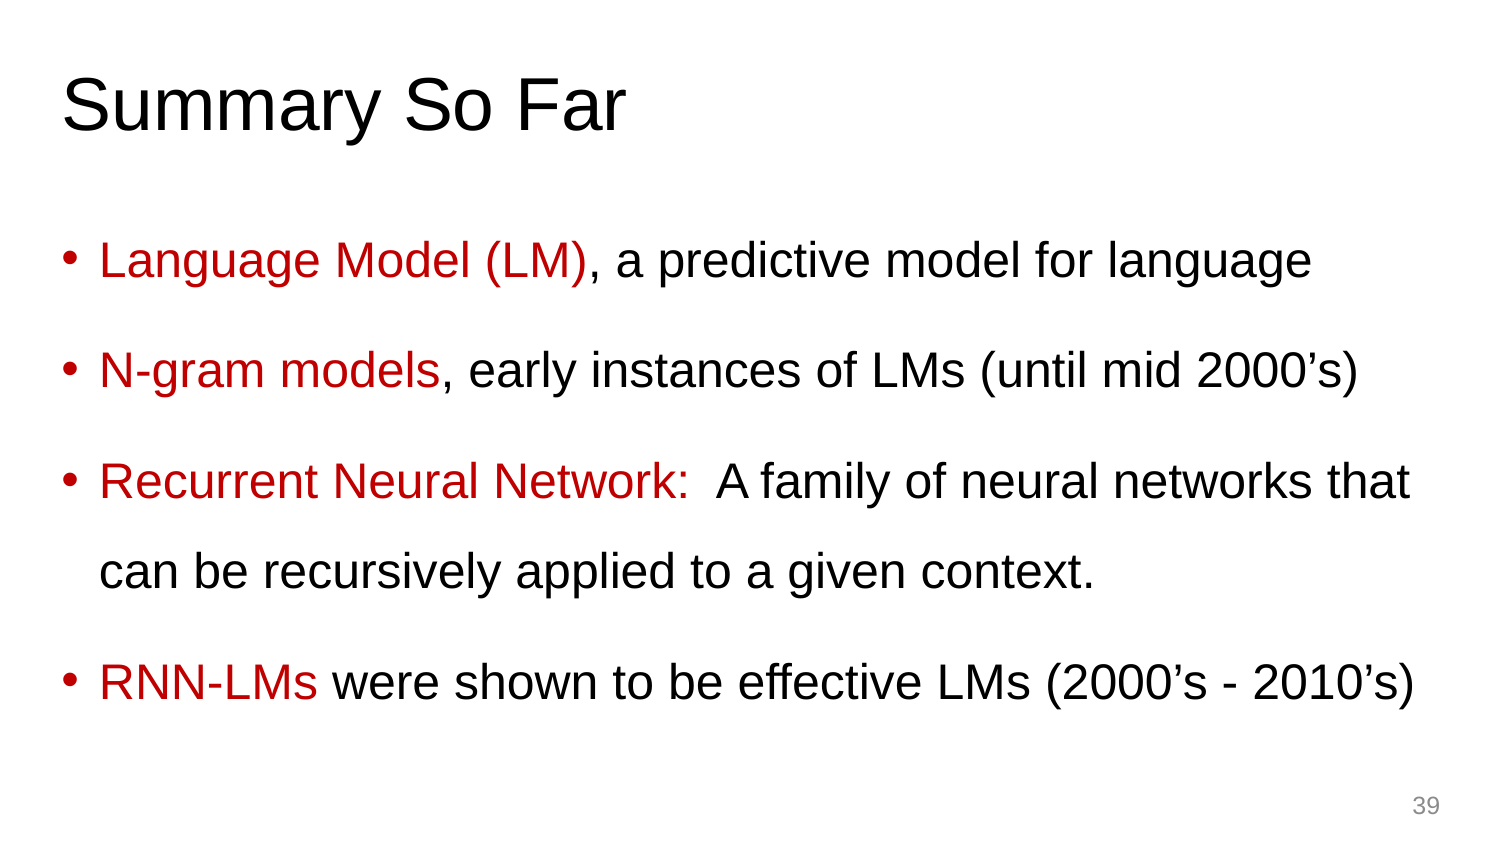

# Summary So Far
Language Model (LM), a predictive model for language
N-gram models, early instances of LMs (until mid 2000’s)
Recurrent Neural Network:  A family of neural networks that can be recursively applied to a given context.
RNN-LMs were shown to be effective LMs (2000’s - 2010’s)
39